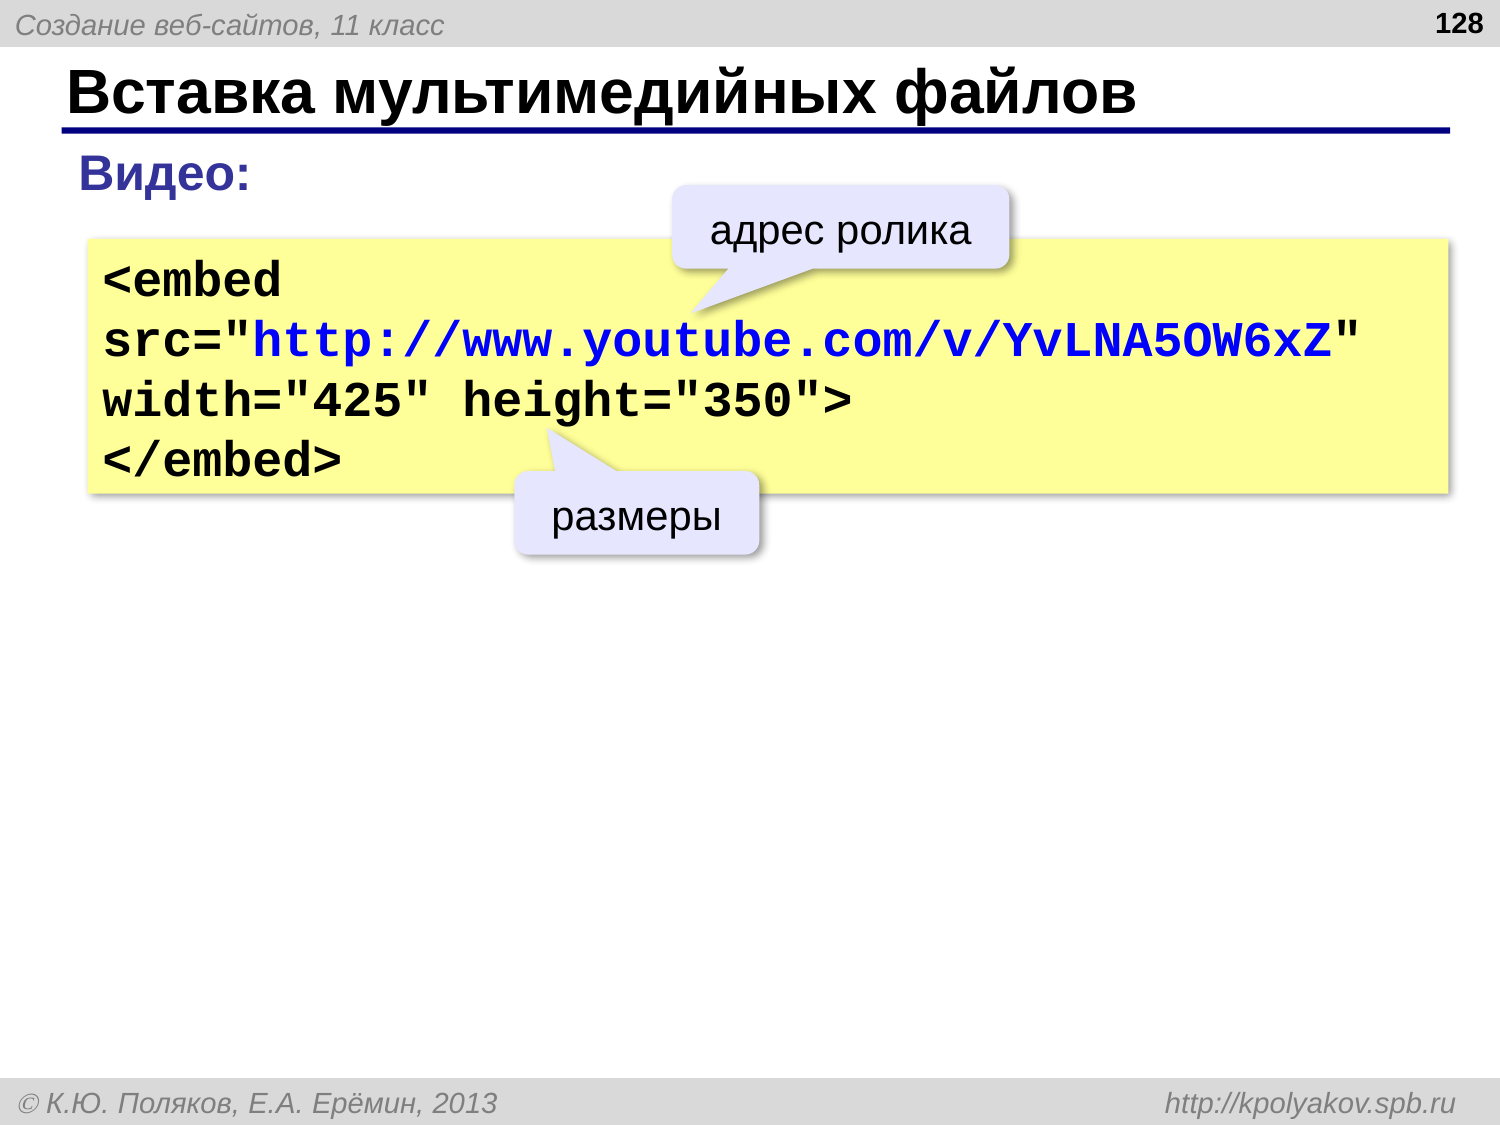

128
# Вставка мультимедийных файлов
Видео:
адрес ролика
<embed src="http://www.youtube.com/v/YvLNA5OW6xZ"
width="425" height="350">
</embed>
размеры